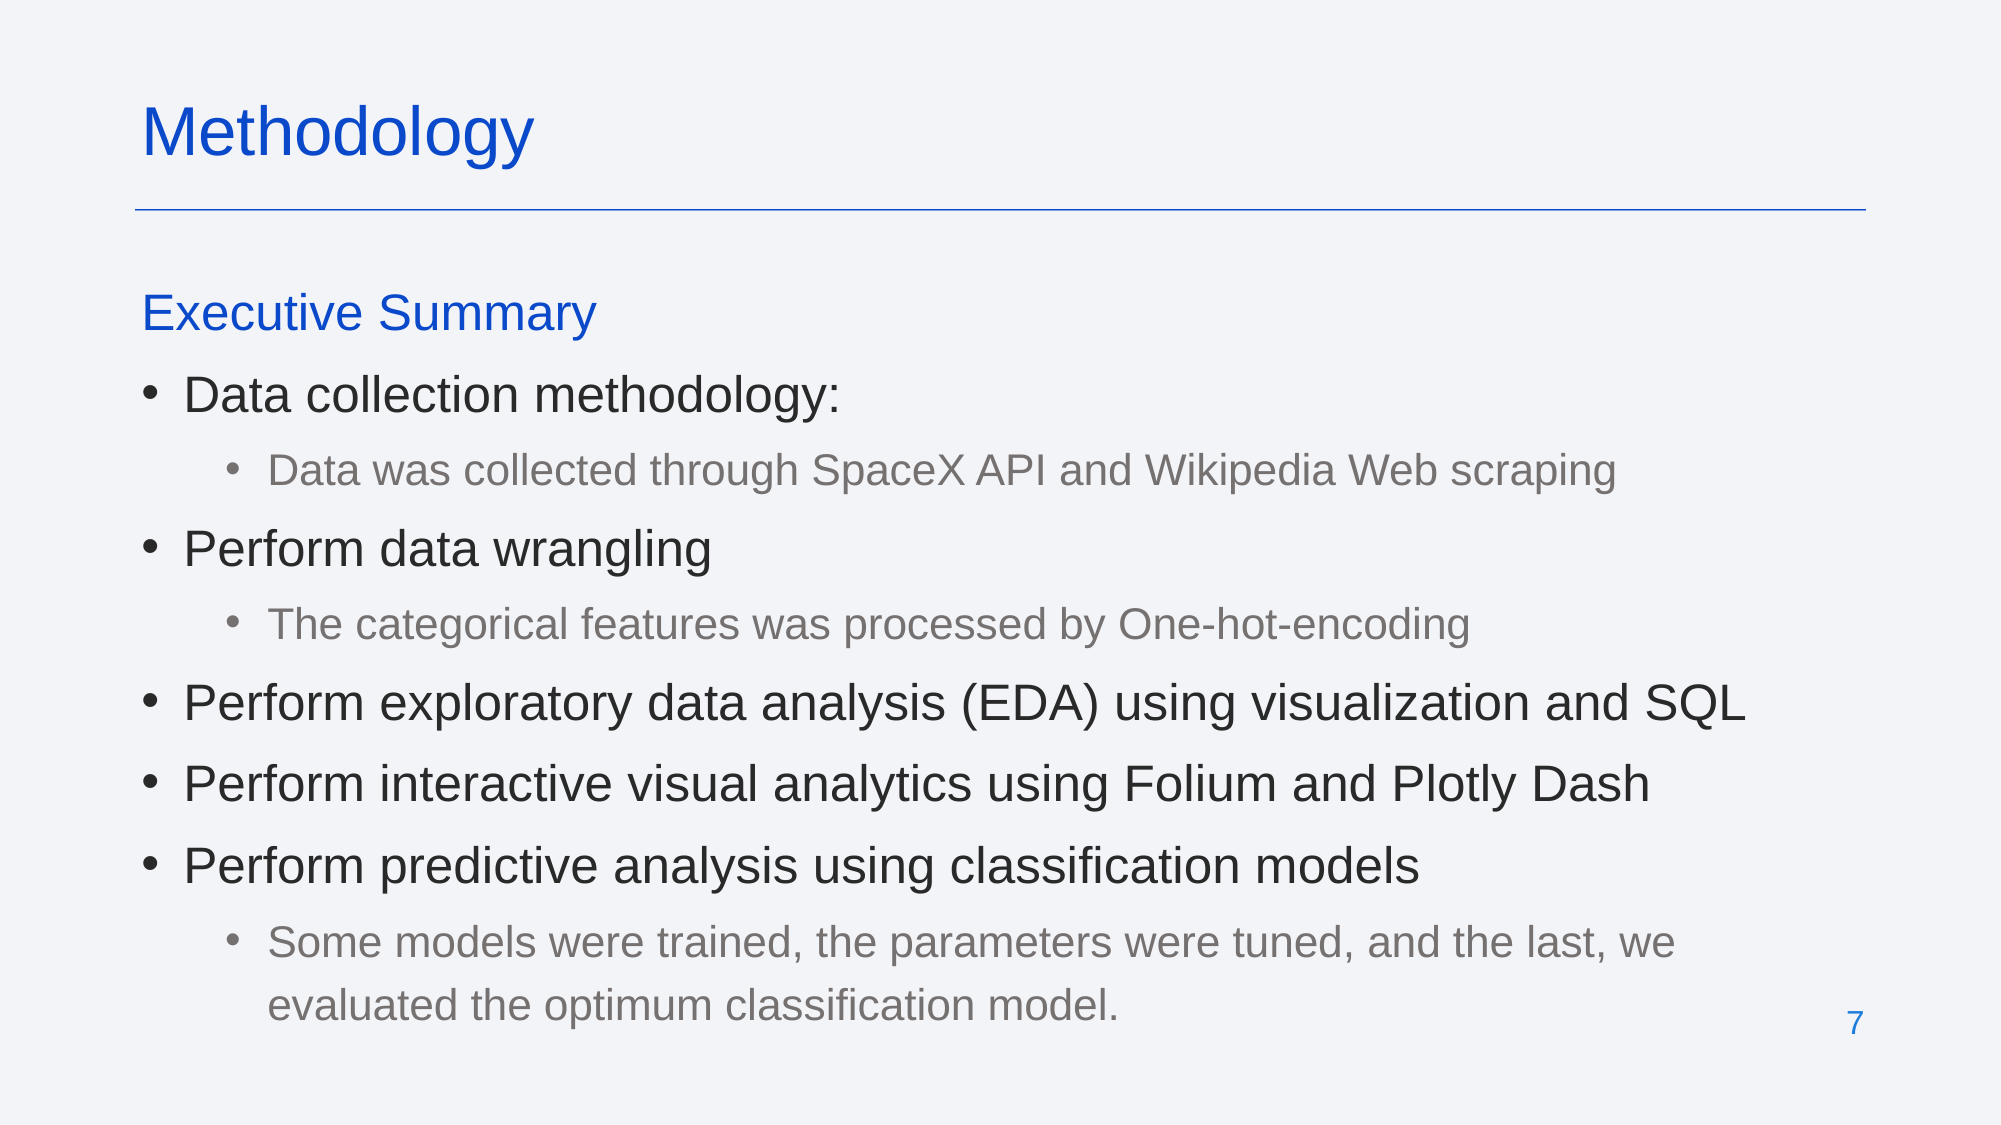

Methodology
Executive Summary
Data collection methodology:
Data was collected through SpaceX API and Wikipedia Web scraping
Perform data wrangling
The categorical features was processed by One-hot-encoding
Perform exploratory data analysis (EDA) using visualization and SQL
Perform interactive visual analytics using Folium and Plotly Dash
Perform predictive analysis using classification models
Some models were trained, the parameters were tuned, and the last, we evaluated the optimum classification model.

7